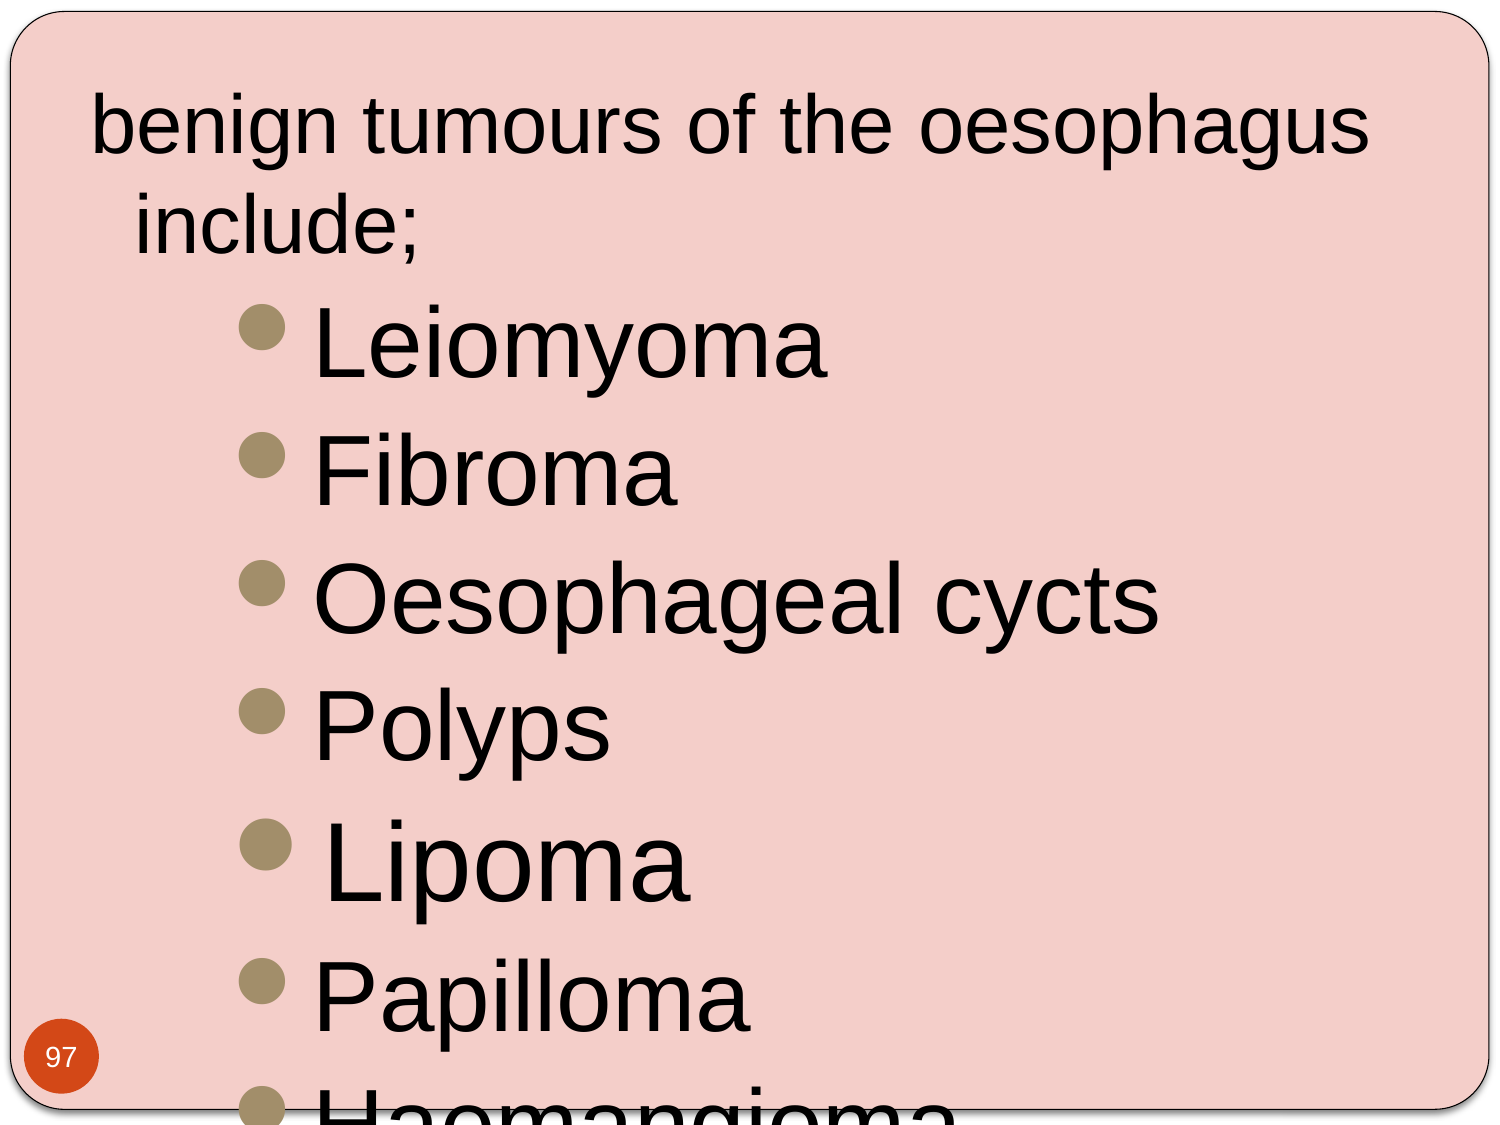

benign tumours of the oesophagus include;
Leiomyoma
Fibroma
Oesophageal cycts
Polyps
Lipoma
Papilloma
Haemangioma

97